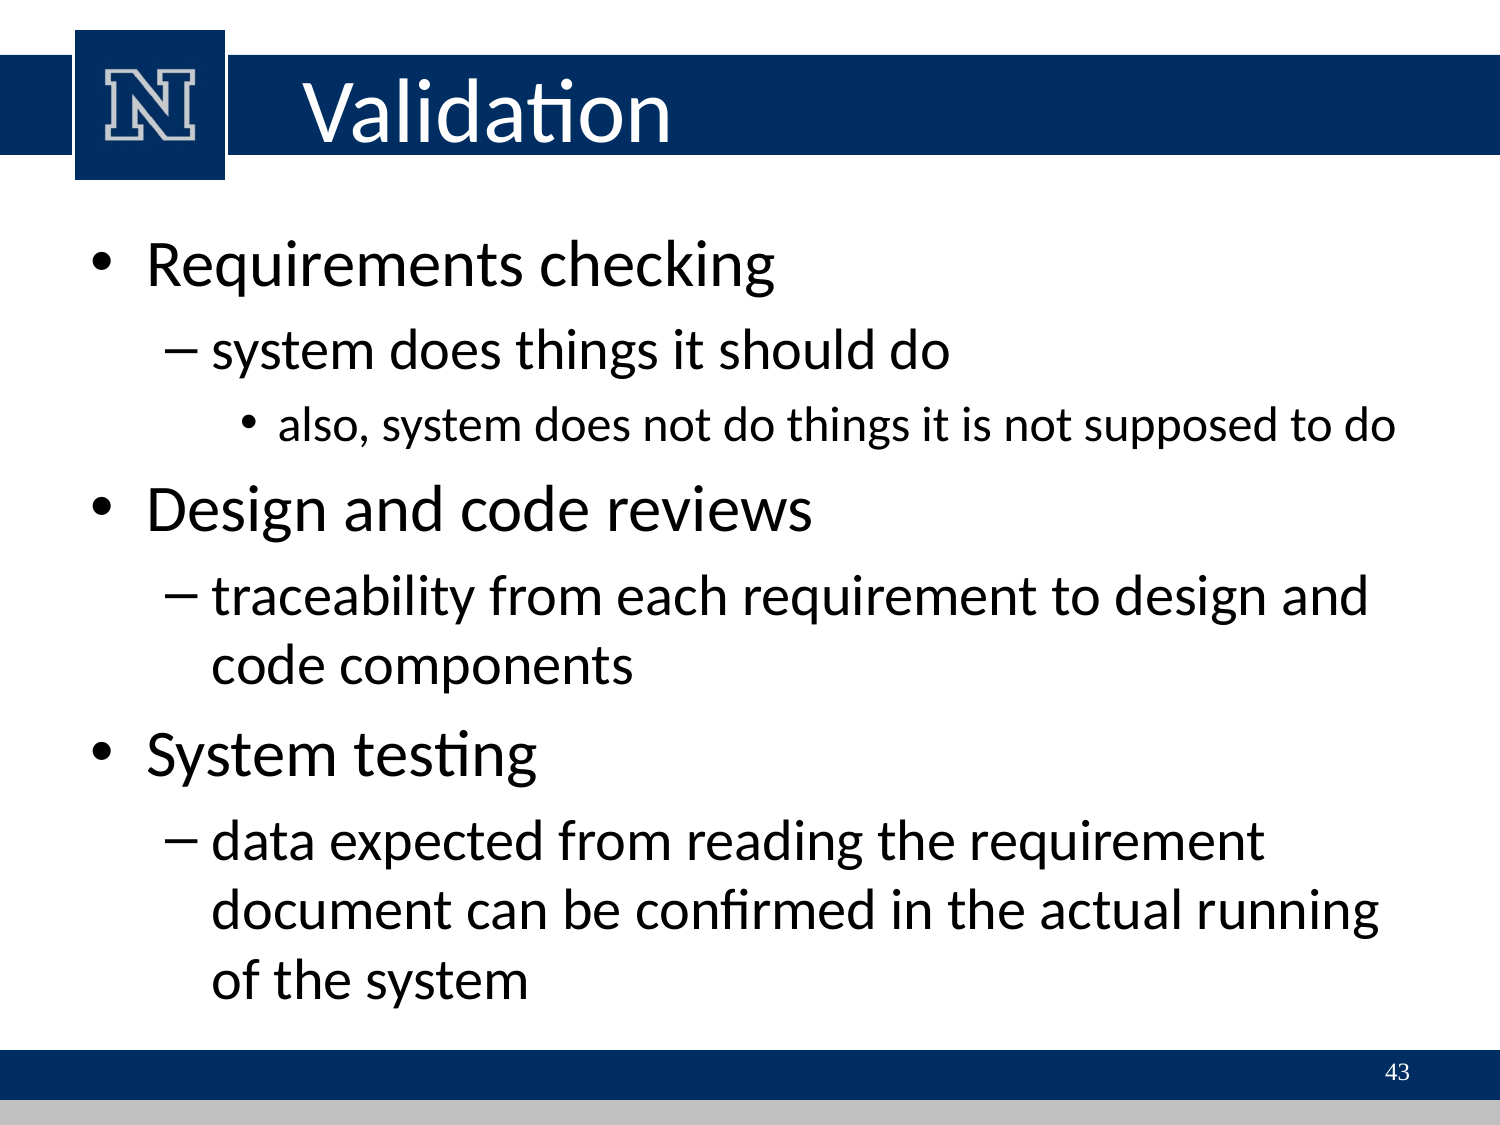

# Validation
Requirements checking
system does things it should do
also, system does not do things it is not supposed to do
Design and code reviews
traceability from each requirement to design and code components
System testing
data expected from reading the requirement document can be confirmed in the actual running of the system
43